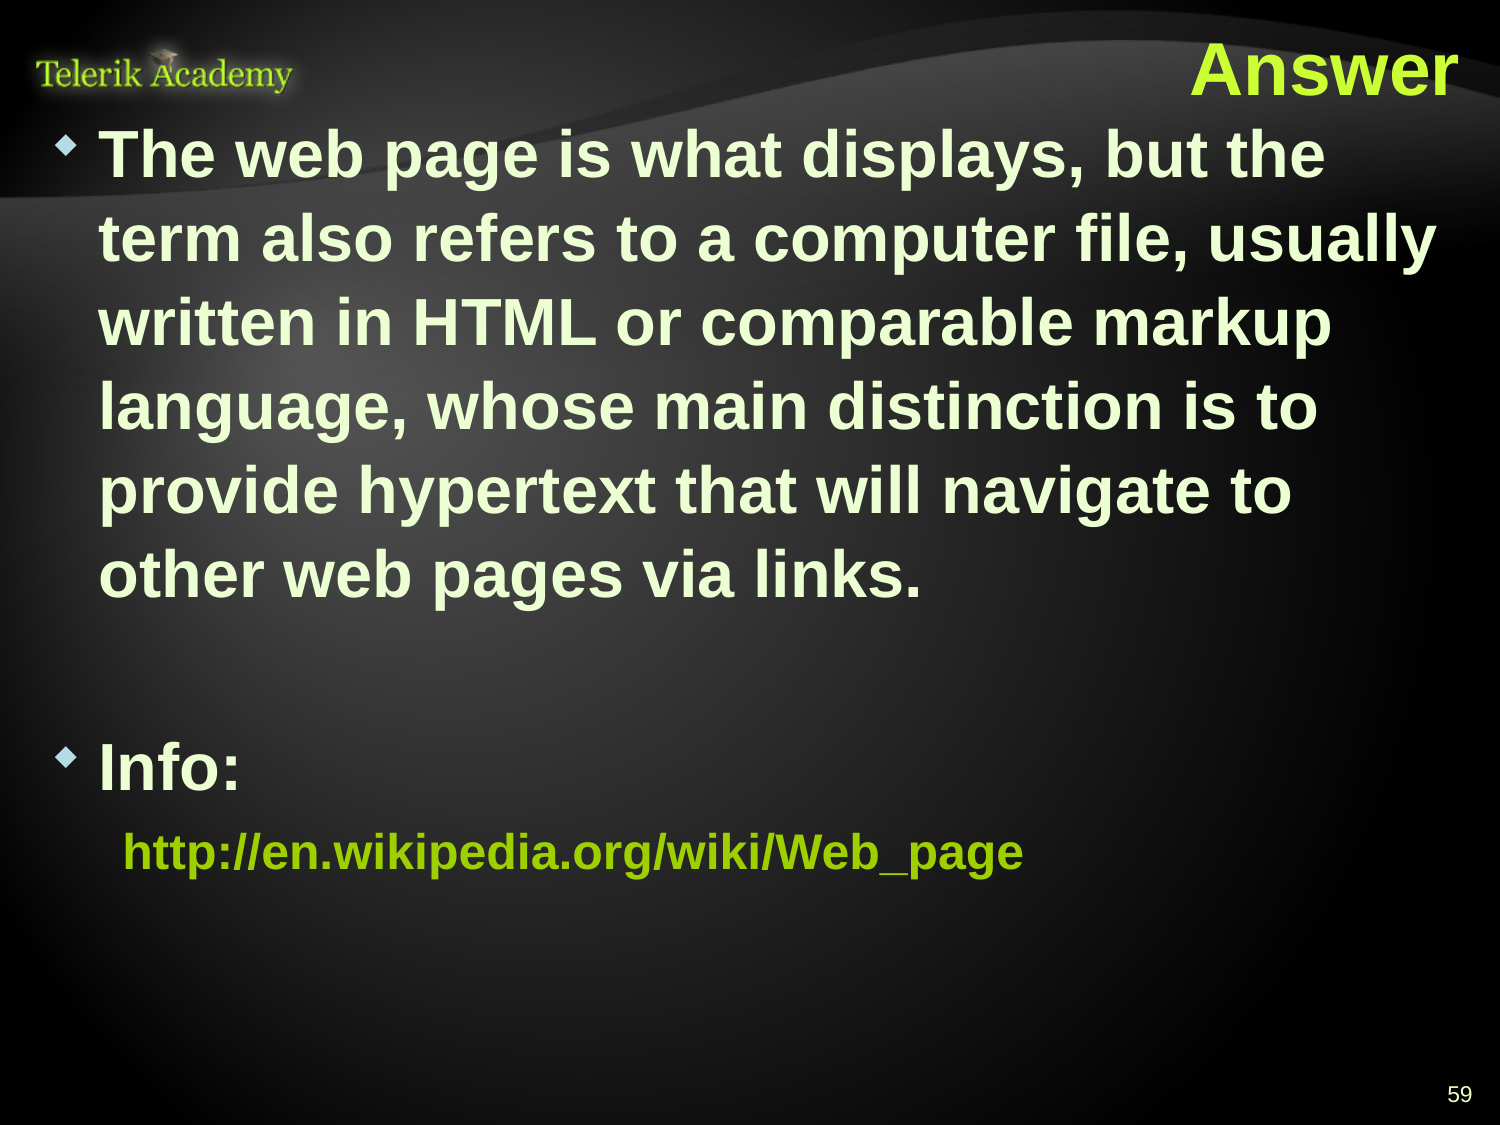

# Answer
The web page is what displays, but the term also refers to a computer file, usually written in HTML or comparable markup language, whose main distinction is to provide hypertext that will navigate to other web pages via links.

Info:
     http://en.wikipedia.org/wiki/Web_page
59